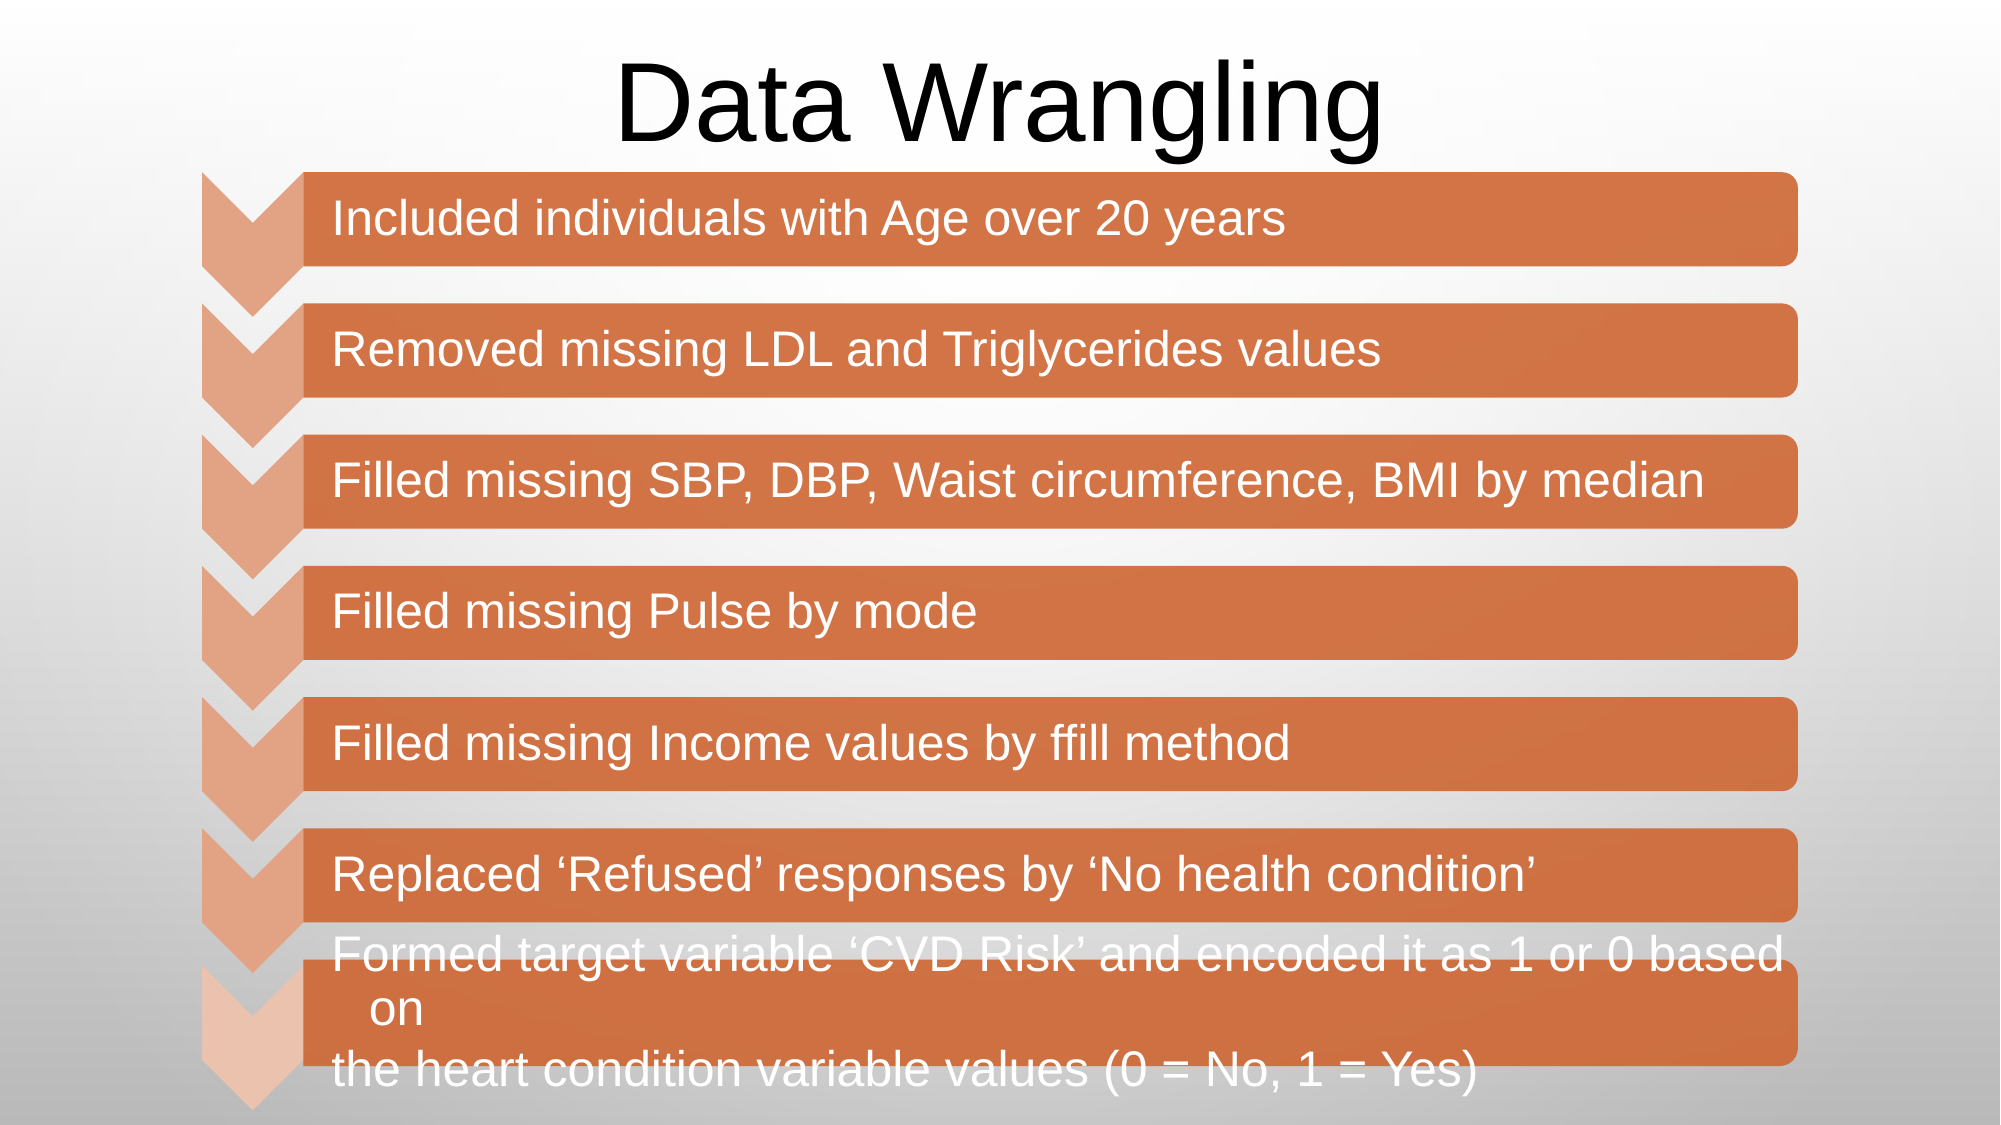

Data Wrangling

Included individuals with Age over 20 years

Removed missing LDL and Triglycerides values

Filled missing SBP, DBP, Waist circumference, BMI by median

Filled missing Pulse by mode

Filled missing Income values by ffill method

Replaced ‘Refused’ responses by ‘No health condition’

Formed target variable ‘CVD Risk’ and encoded it as 1 or 0 based on
the heart condition variable values (0 = No, 1 = Yes)